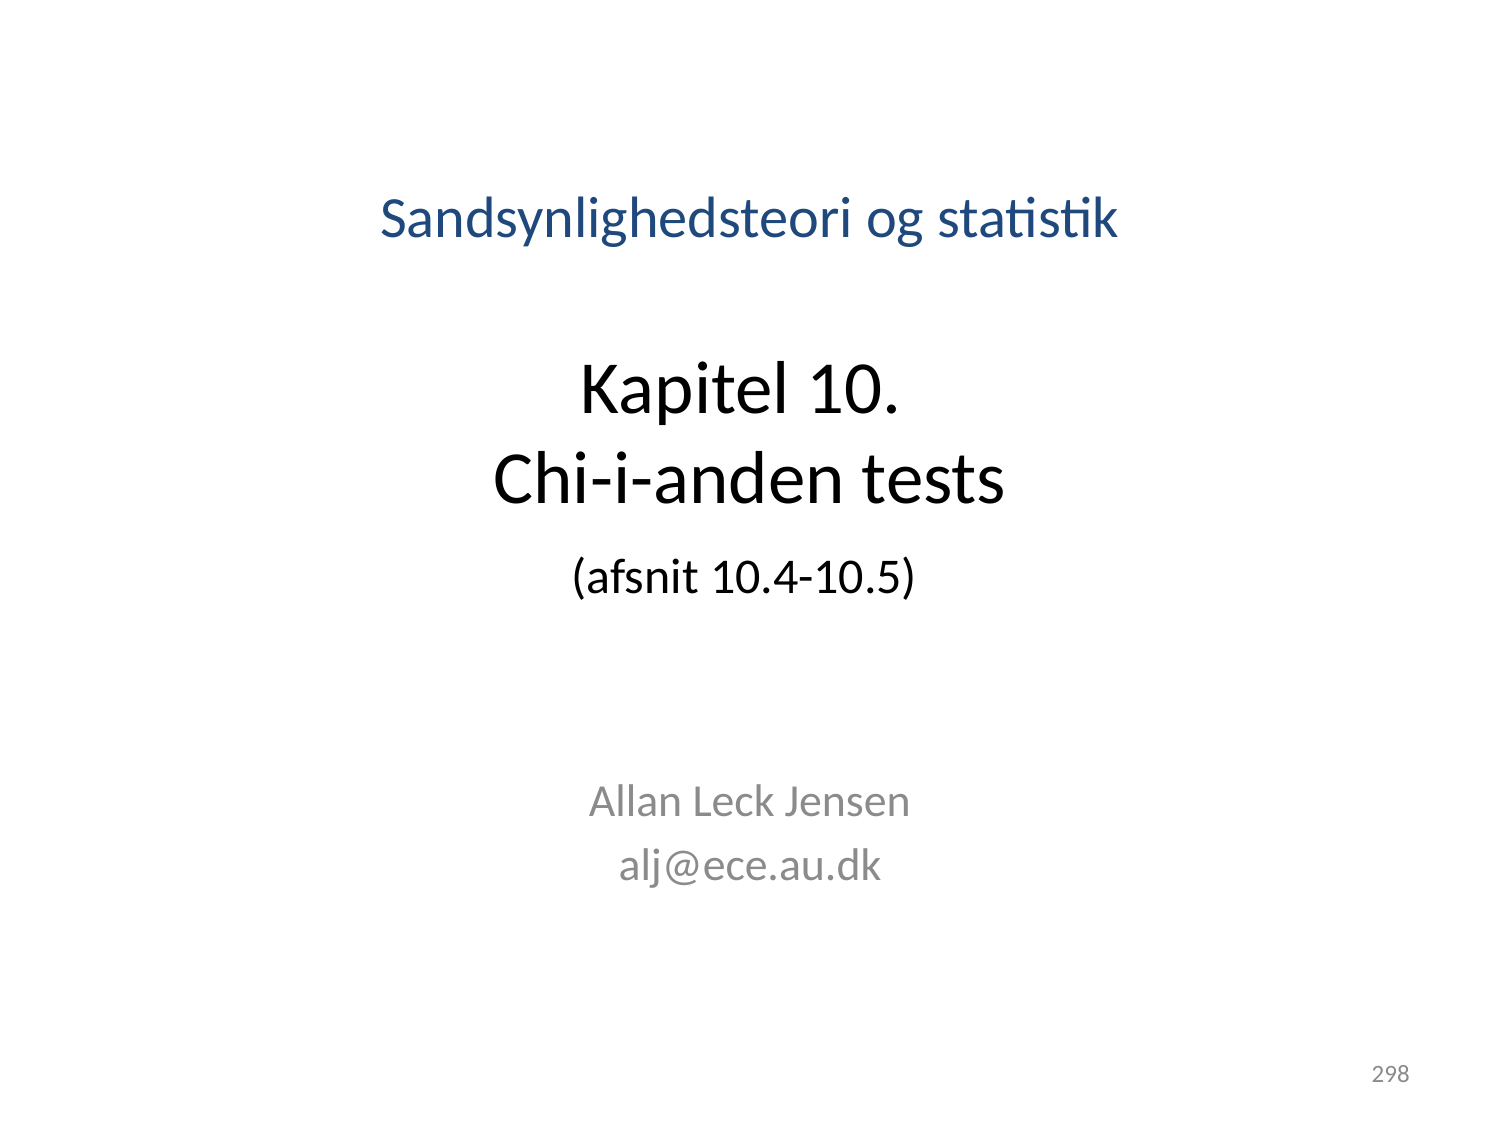

# Sandsynlighedsteori og statistik Kapitel 10. Chi-i-anden tests (afsnit 10.4-10.5)
Allan Leck Jensen
alj@ece.au.dk
298